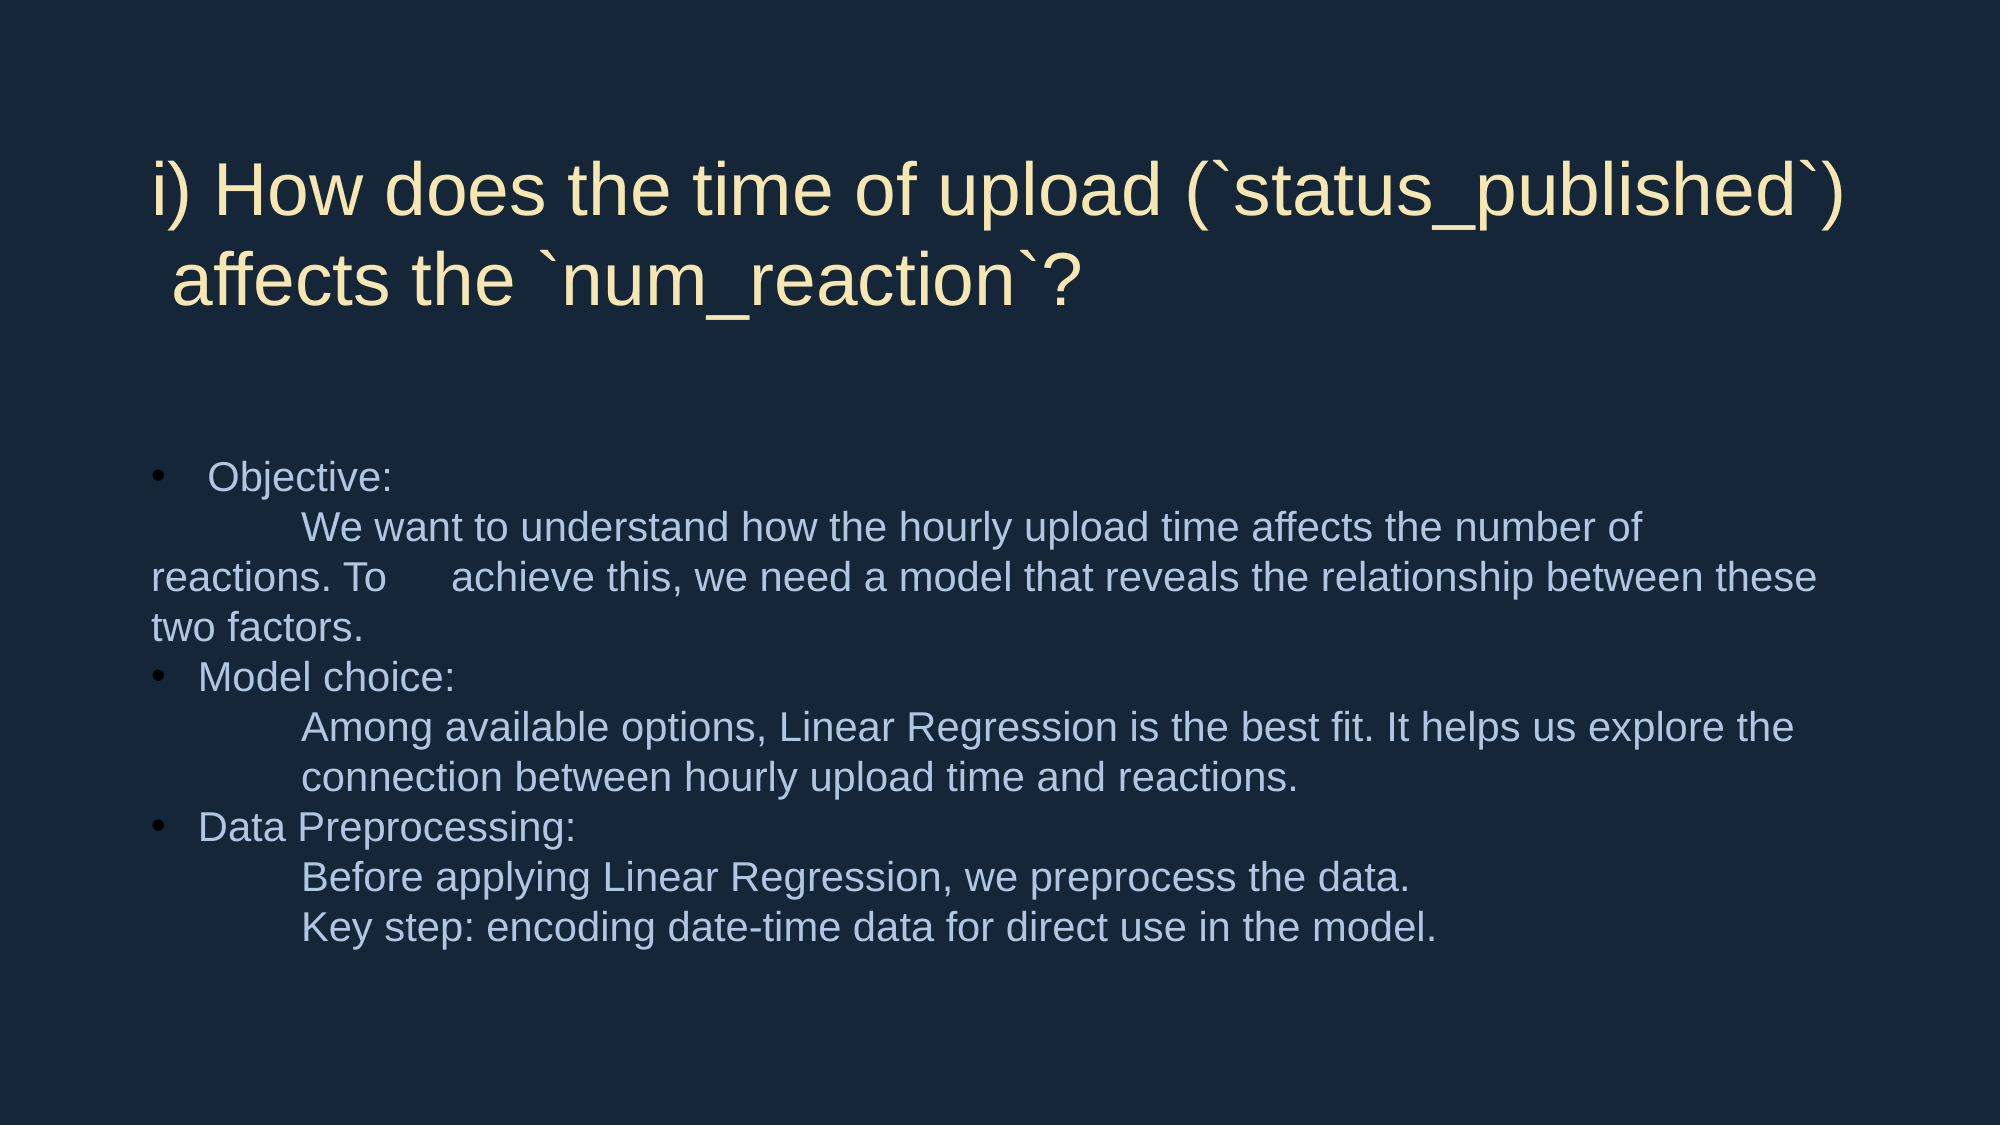

i) How does the time of upload (`status_published`)  affects the `num_reaction`?
Objective:
	We want to understand how the hourly upload time affects the number of reactions. To 	achieve this, we need a model that reveals the relationship between these two factors.
Model choice:
	Among available options, Linear Regression is the best fit. It helps us explore the 	connection between hourly upload time and reactions.
Data Preprocessing:
	Before applying Linear Regression, we preprocess the data.
	Key step: encoding date-time data for direct use in the model.